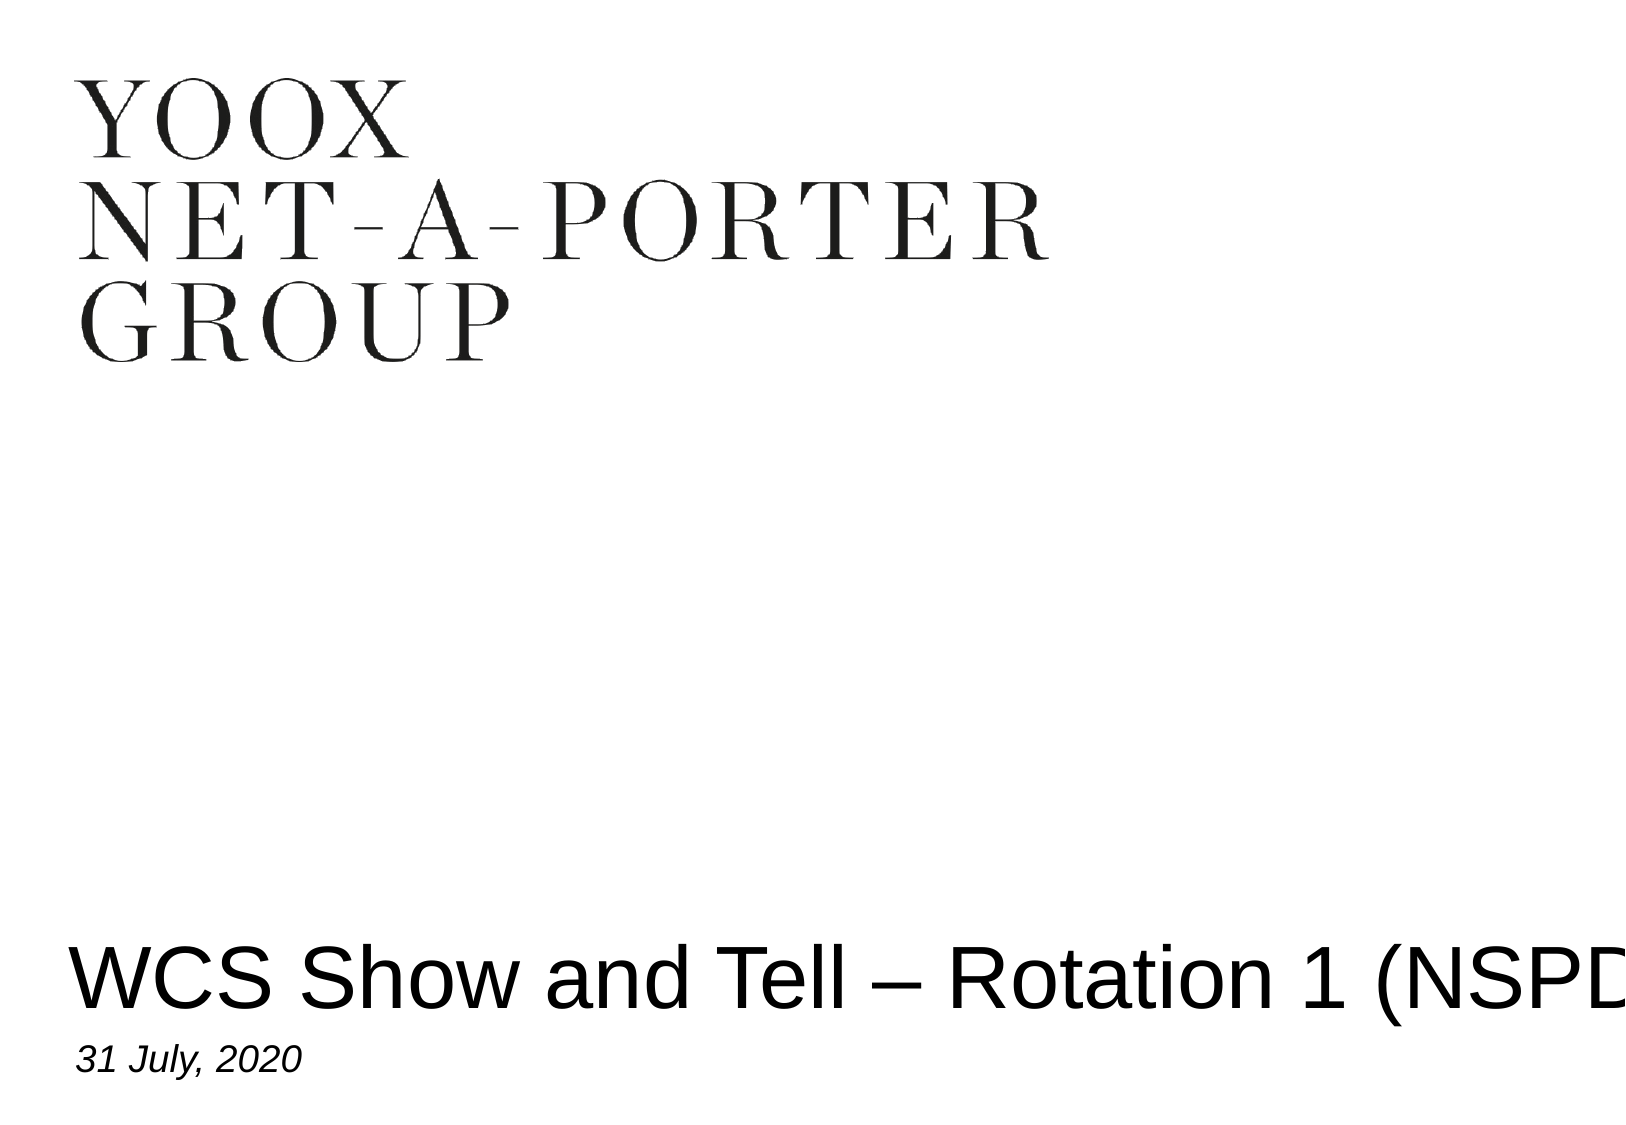

WCS Show and Tell – Rotation 1 (NSPD)
31 July, 2020